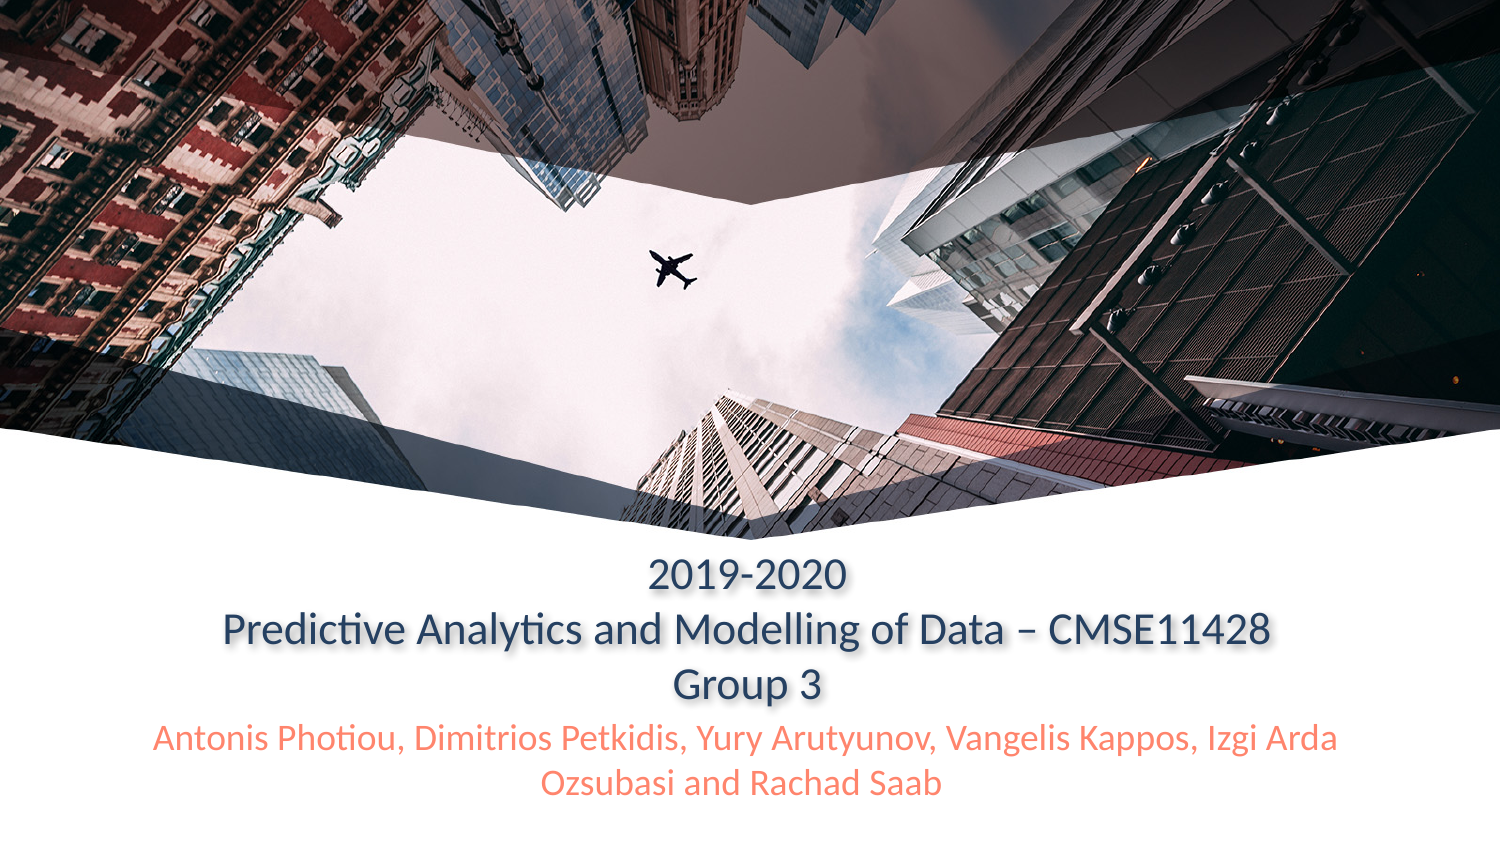

# 2019-2020 Predictive Analytics and Modelling of Data – CMSE11428 Group 3
Antonis Photiou, Dimitrios Petkidis, Yury Arutyunov, Vangelis Kappos, Izgi Arda Ozsubasi and Rachad Saab